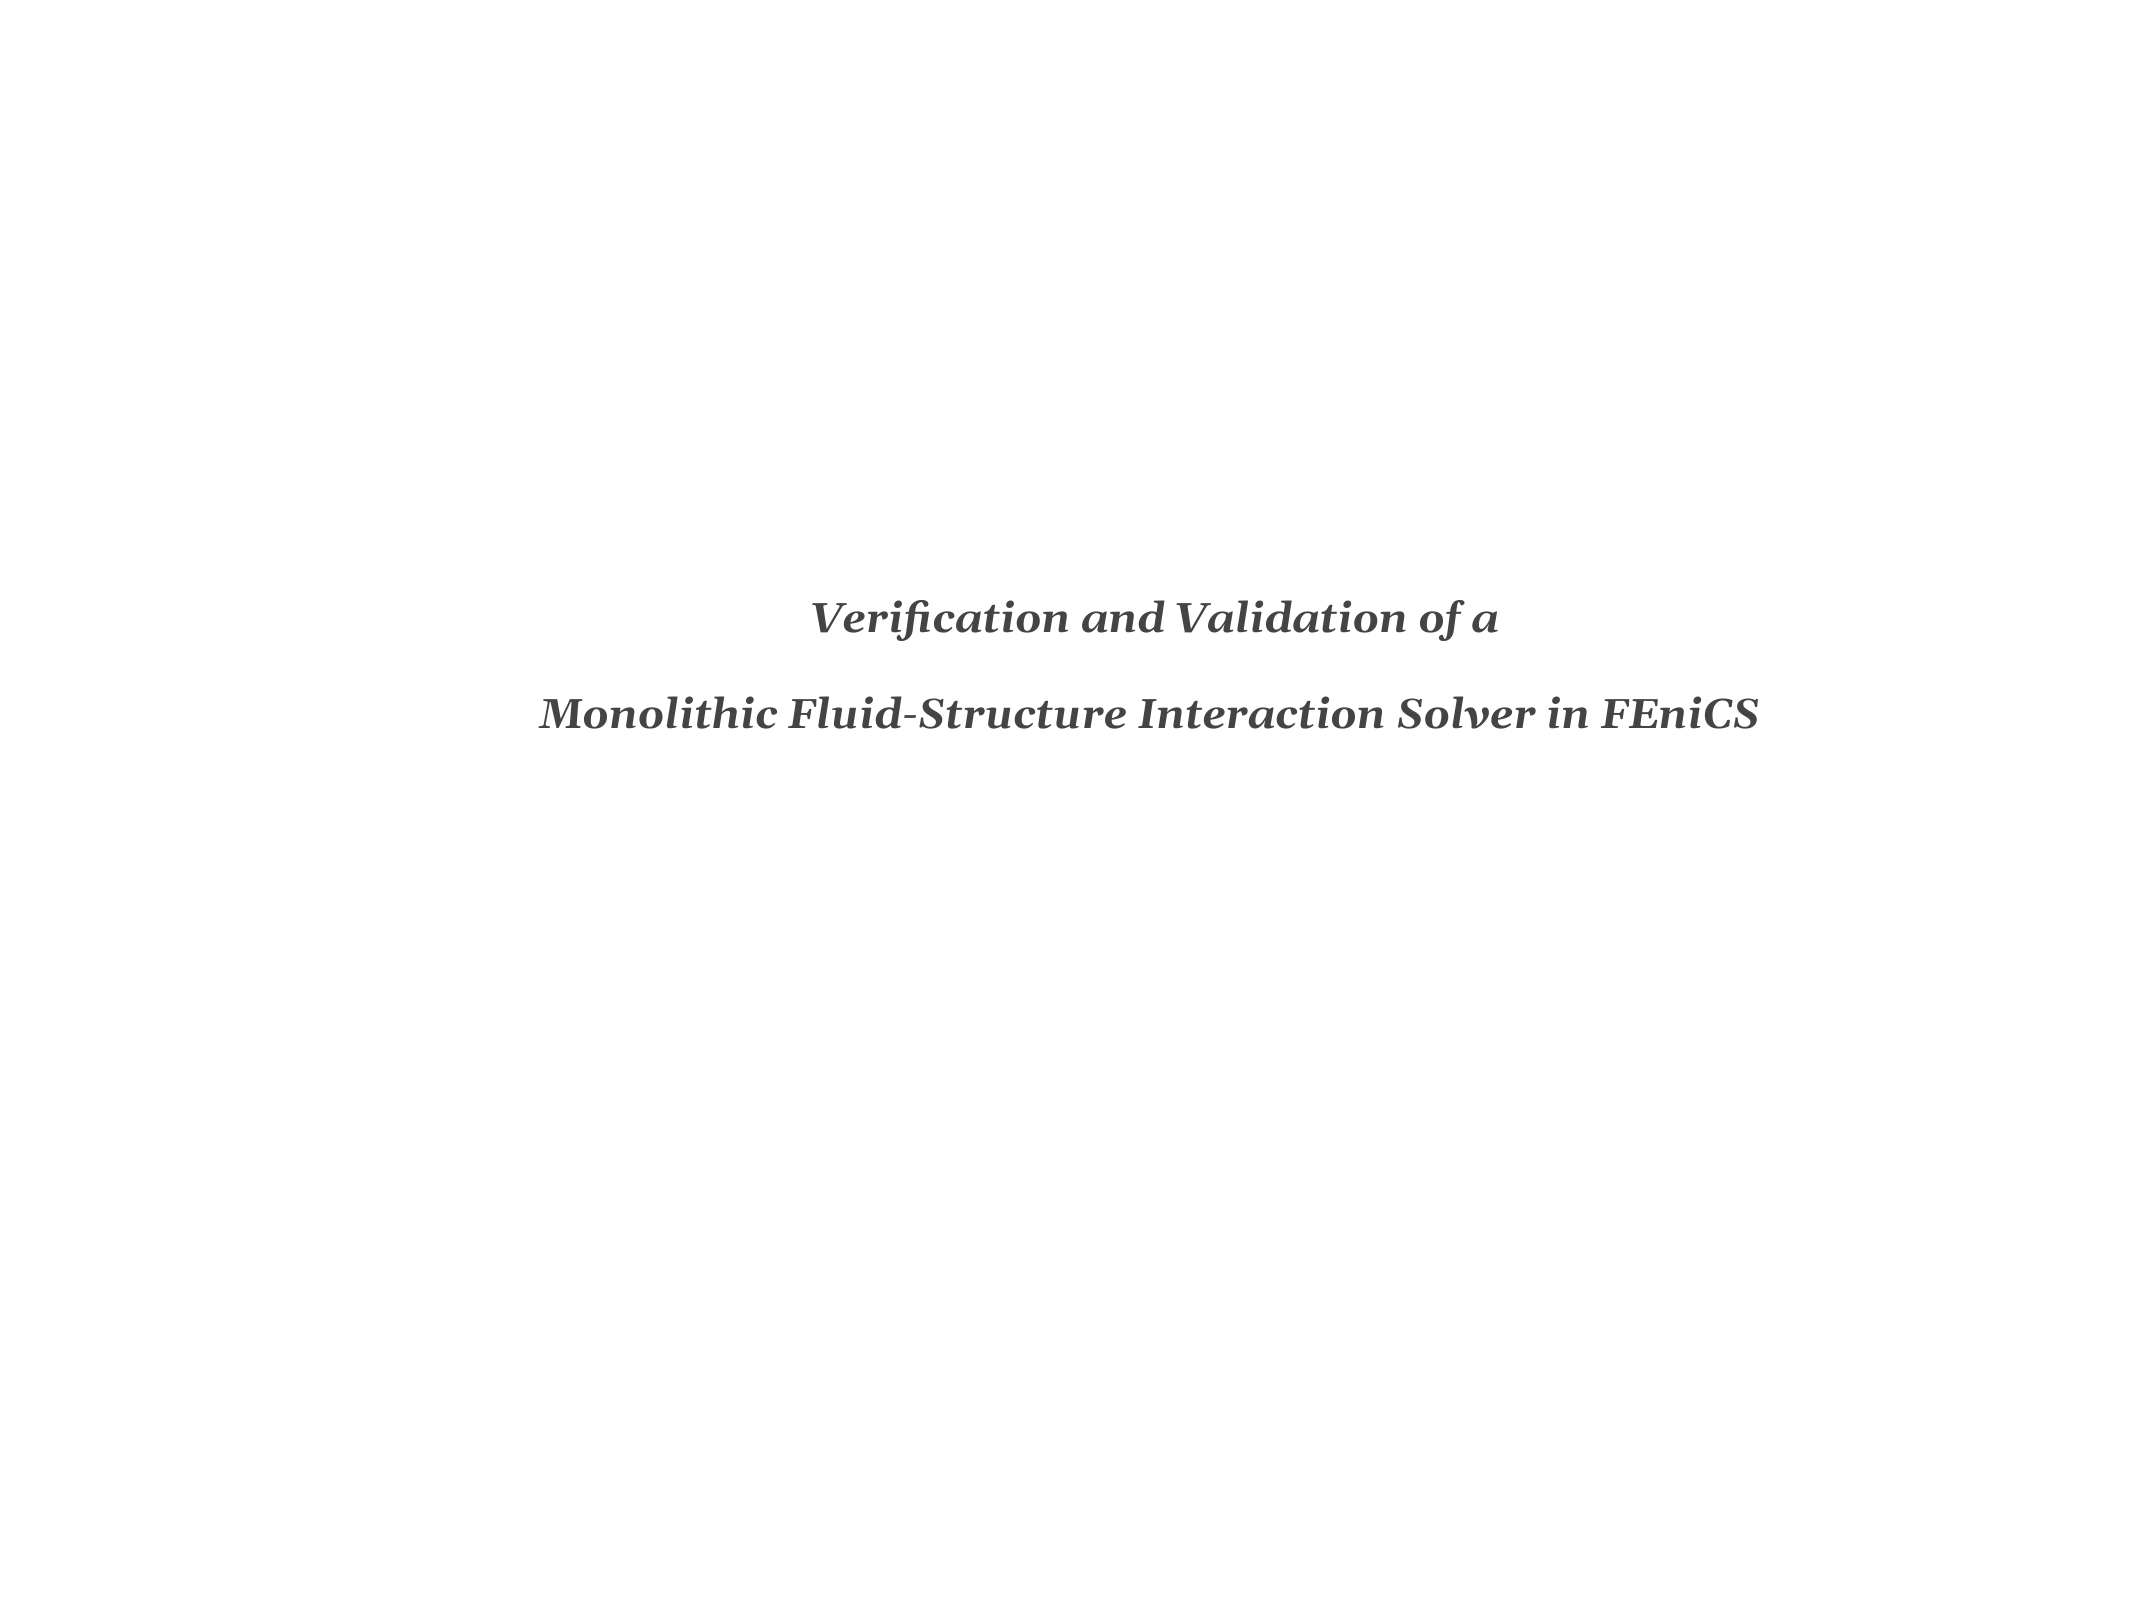

# Verification and Validation of a
Monolithic Fluid-Structure Interaction Solver in FEniCS